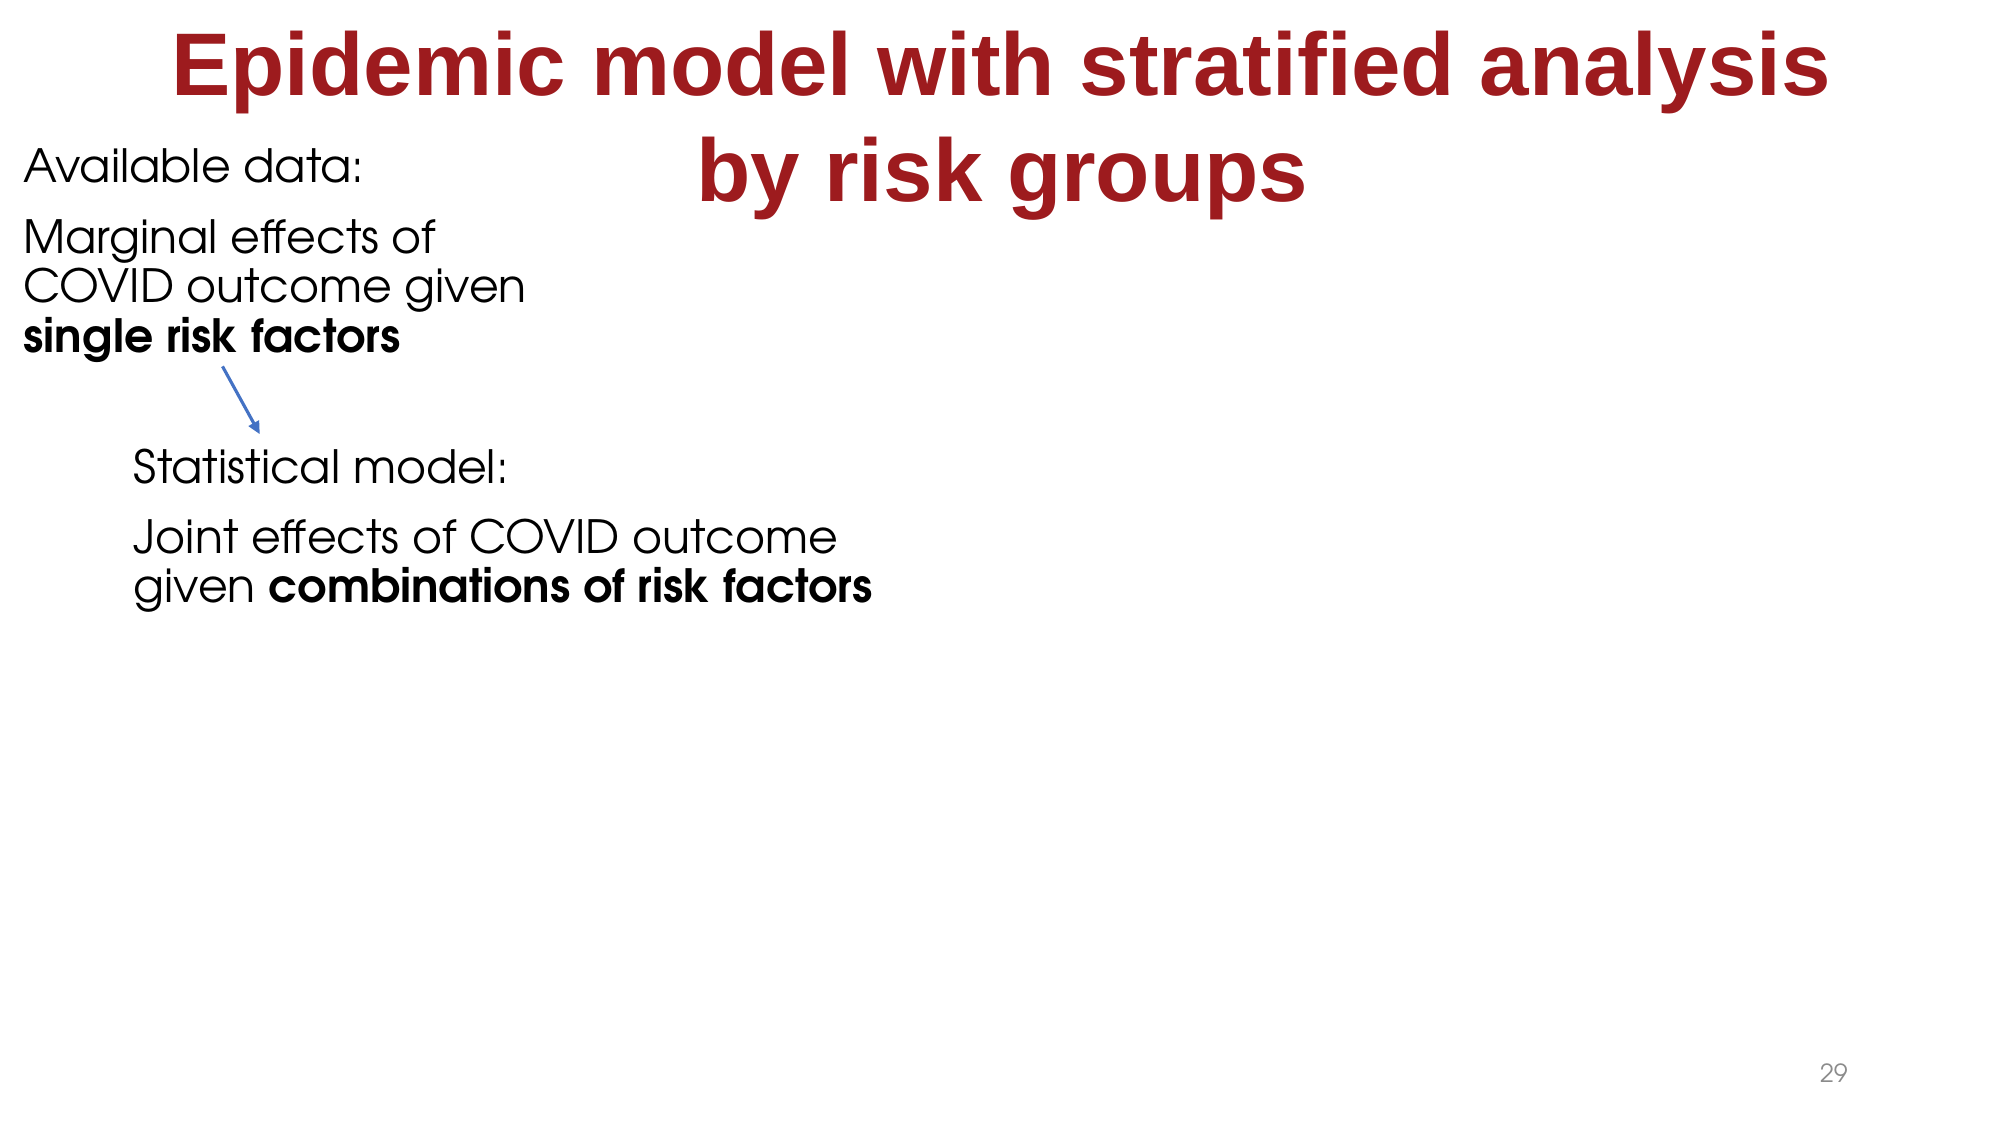

Epidemic model with stratified analysis
by risk groups
Available data:
Marginal effects of COVID outcome given single risk factors
Statistical model:
Joint effects of COVID outcome given combinations of risk factors
29